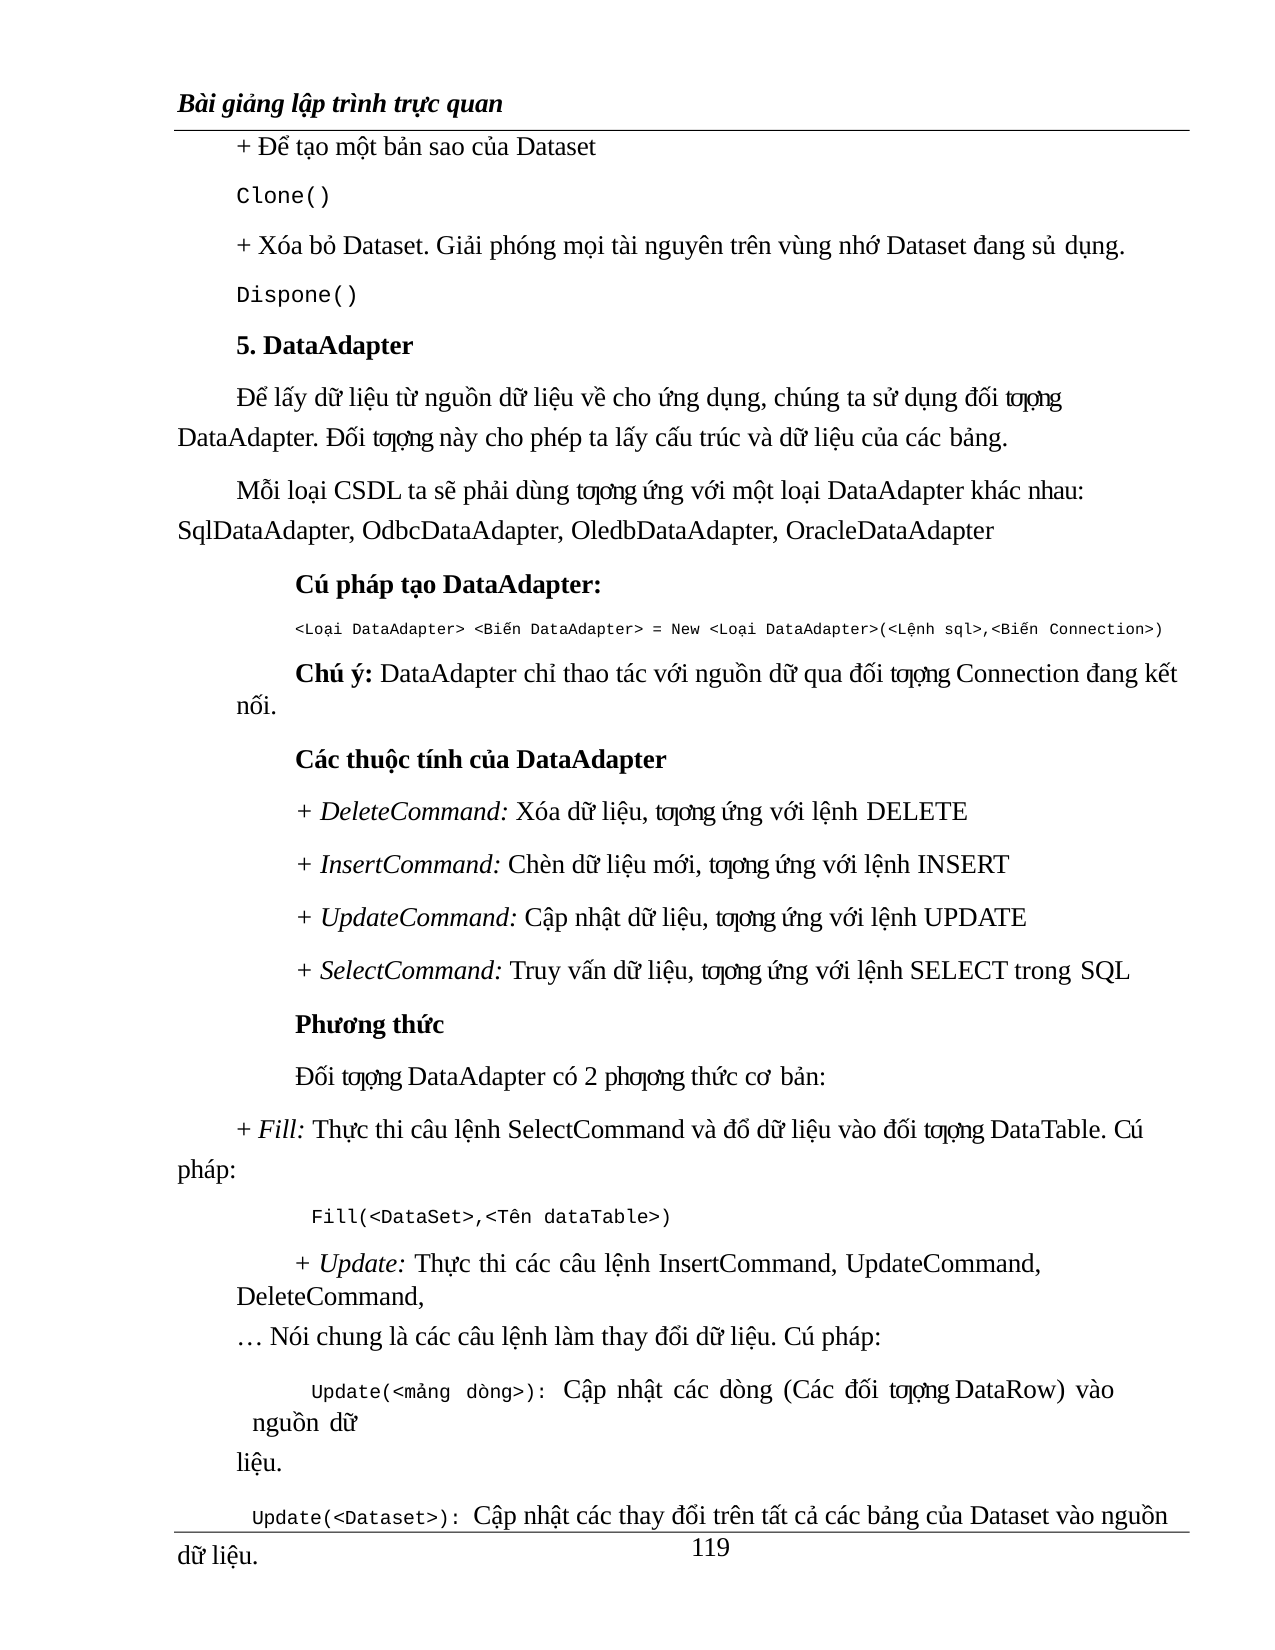

Bài giảng lập trình trực quan
+ Để tạo một bản sao của Dataset
Clone()
+ Xóa bỏ Dataset. Giải phóng mọi tài nguyên trên vùng nhớ Dataset đang sủ dụng.
Dispone()
5. DataAdapter
Để lấy dữ liệu từ nguồn dữ liệu về cho ứng dụng, chúng ta sử dụng đối tƣợng  DataAdapter. Đối tƣợng này cho phép ta lấy cấu trúc và dữ liệu của các bảng.
Mỗi loại CSDL ta sẽ phải dùng tƣơng ứng với một loại DataAdapter khác nhau:  SqlDataAdapter, OdbcDataAdapter, OledbDataAdapter, OracleDataAdapter
Cú pháp tạo DataAdapter:
<Loại DataAdapter> <Biến DataAdapter> = New <Loại DataAdapter>(<Lệnh sql>,<Biến Connection>)

Chú ý: DataAdapter chỉ thao tác với nguồn dữ qua đối tƣợng Connection đang kết nối.
Các thuộc tính của DataAdapter
+ DeleteCommand: Xóa dữ liệu, tƣơng ứng với lệnh DELETE
+ InsertCommand: Chèn dữ liệu mới, tƣơng ứng với lệnh INSERT
+ UpdateCommand: Cập nhật dữ liệu, tƣơng ứng với lệnh UPDATE
+ SelectCommand: Truy vấn dữ liệu, tƣơng ứng với lệnh SELECT trong SQL
Phương thức
Đối tƣợng DataAdapter có 2 phƣơng thức cơ bản:
+ Fill: Thực thi câu lệnh SelectCommand và đổ dữ liệu vào đối tƣợng DataTable. Cú  pháp:
Fill(<DataSet>,<Tên dataTable>)
+ Update: Thực thi các câu lệnh InsertCommand, UpdateCommand, DeleteCommand,
… Nói chung là các câu lệnh làm thay đổi dữ liệu. Cú pháp:
Update(<mảng dòng>): Cập nhật các dòng (Các đối tƣợng DataRow) vào nguồn dữ
liệu.
Update(<Dataset>): Cập nhật các thay đổi trên tất cả các bảng của Dataset vào nguồn  dữ liệu.
119